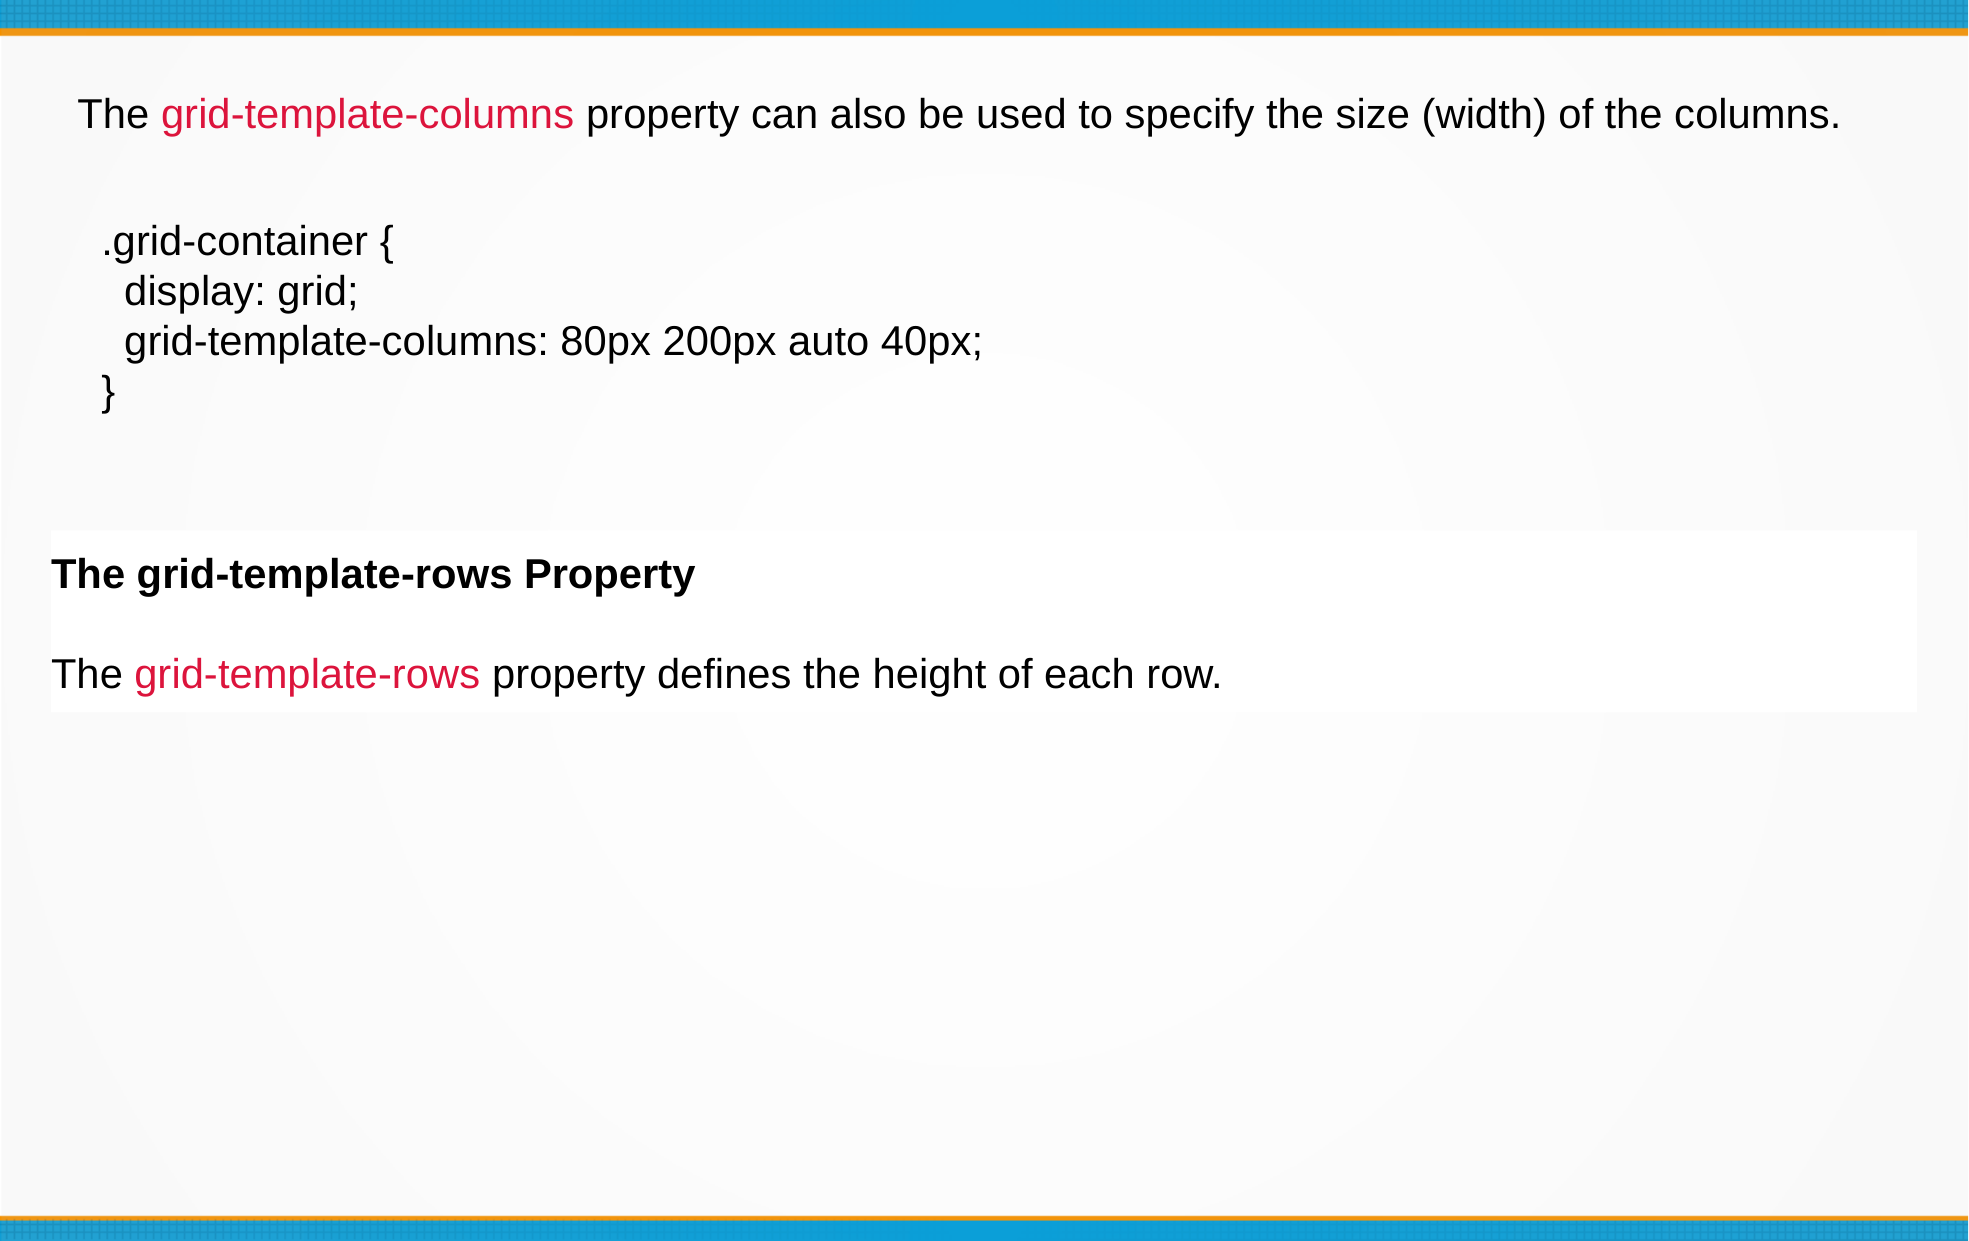

The grid-template-columns property can also be used to specify the size (width) of the columns.
.grid-container {
  display: grid;
  grid-template-columns: 80px 200px auto 40px;
}
The grid-template-rows Property

The grid-template-rows property defines the height of each row.